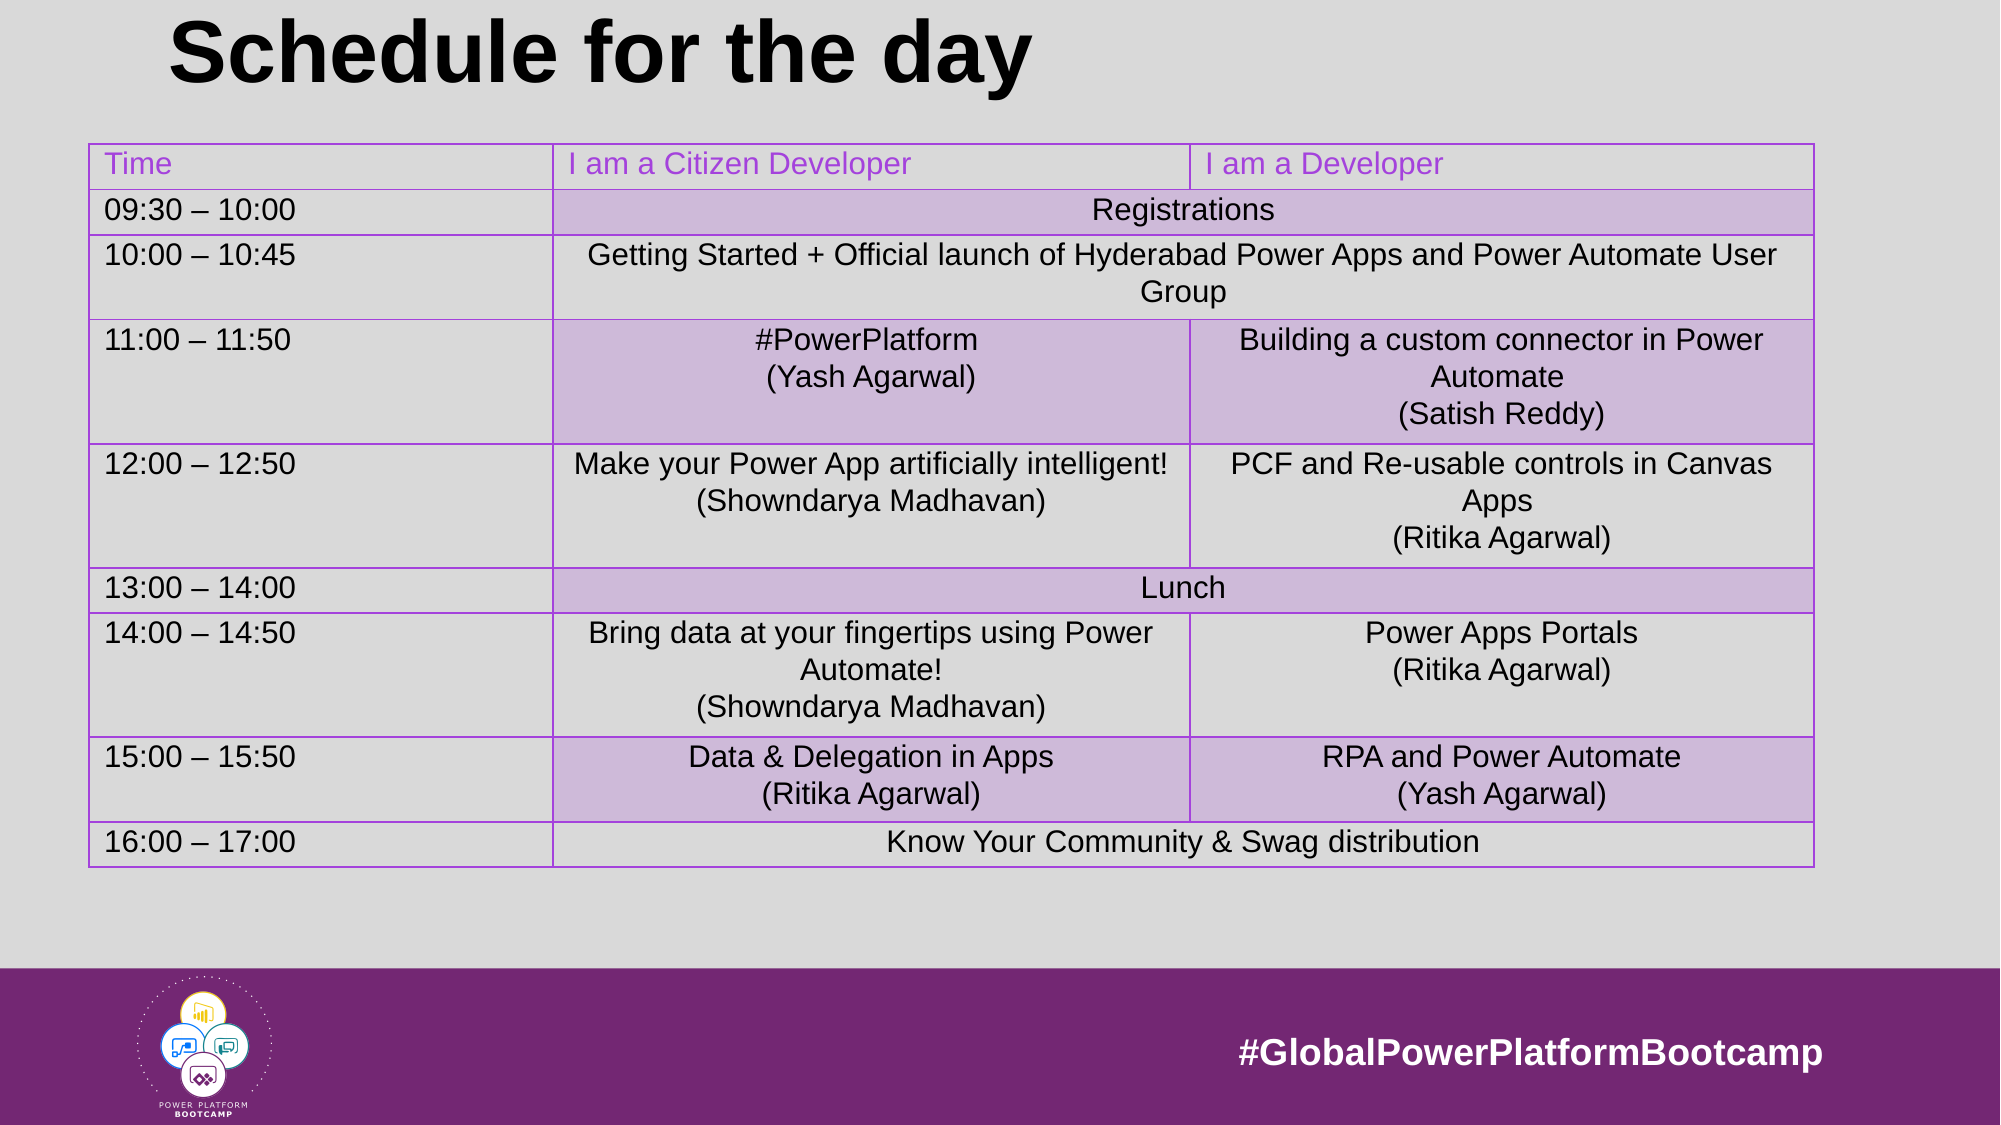

# Schedule for the day
| Time | I am a Citizen Developer | I am a Developer |
| --- | --- | --- |
| 09:30 – 10:00 | Registrations |  |
| 10:00 – 10:45 | Getting Started + Official launch of Hyderabad Power Apps and Power Automate User Group |  |
| 11:00 – 11:50 | #PowerPlatform (Yash Agarwal) | Building a custom connector in Power Automate (Satish Reddy) |
| 12:00 – 12:50 | Make your Power App artificially intelligent! (Showndarya Madhavan) | PCF and Re-usable controls in Canvas Apps (Ritika Agarwal) |
| 13:00 – 14:00 | Lunch |  |
| 14:00 – 14:50 | Bring data at your fingertips using Power Automate! (Showndarya Madhavan) | Power Apps Portals (Ritika Agarwal) |
| 15:00 – 15:50 | Data & Delegation in Apps (Ritika Agarwal) | RPA and Power Automate (Yash Agarwal) |
| 16:00 – 17:00 | Know Your Community & Swag distribution |  |